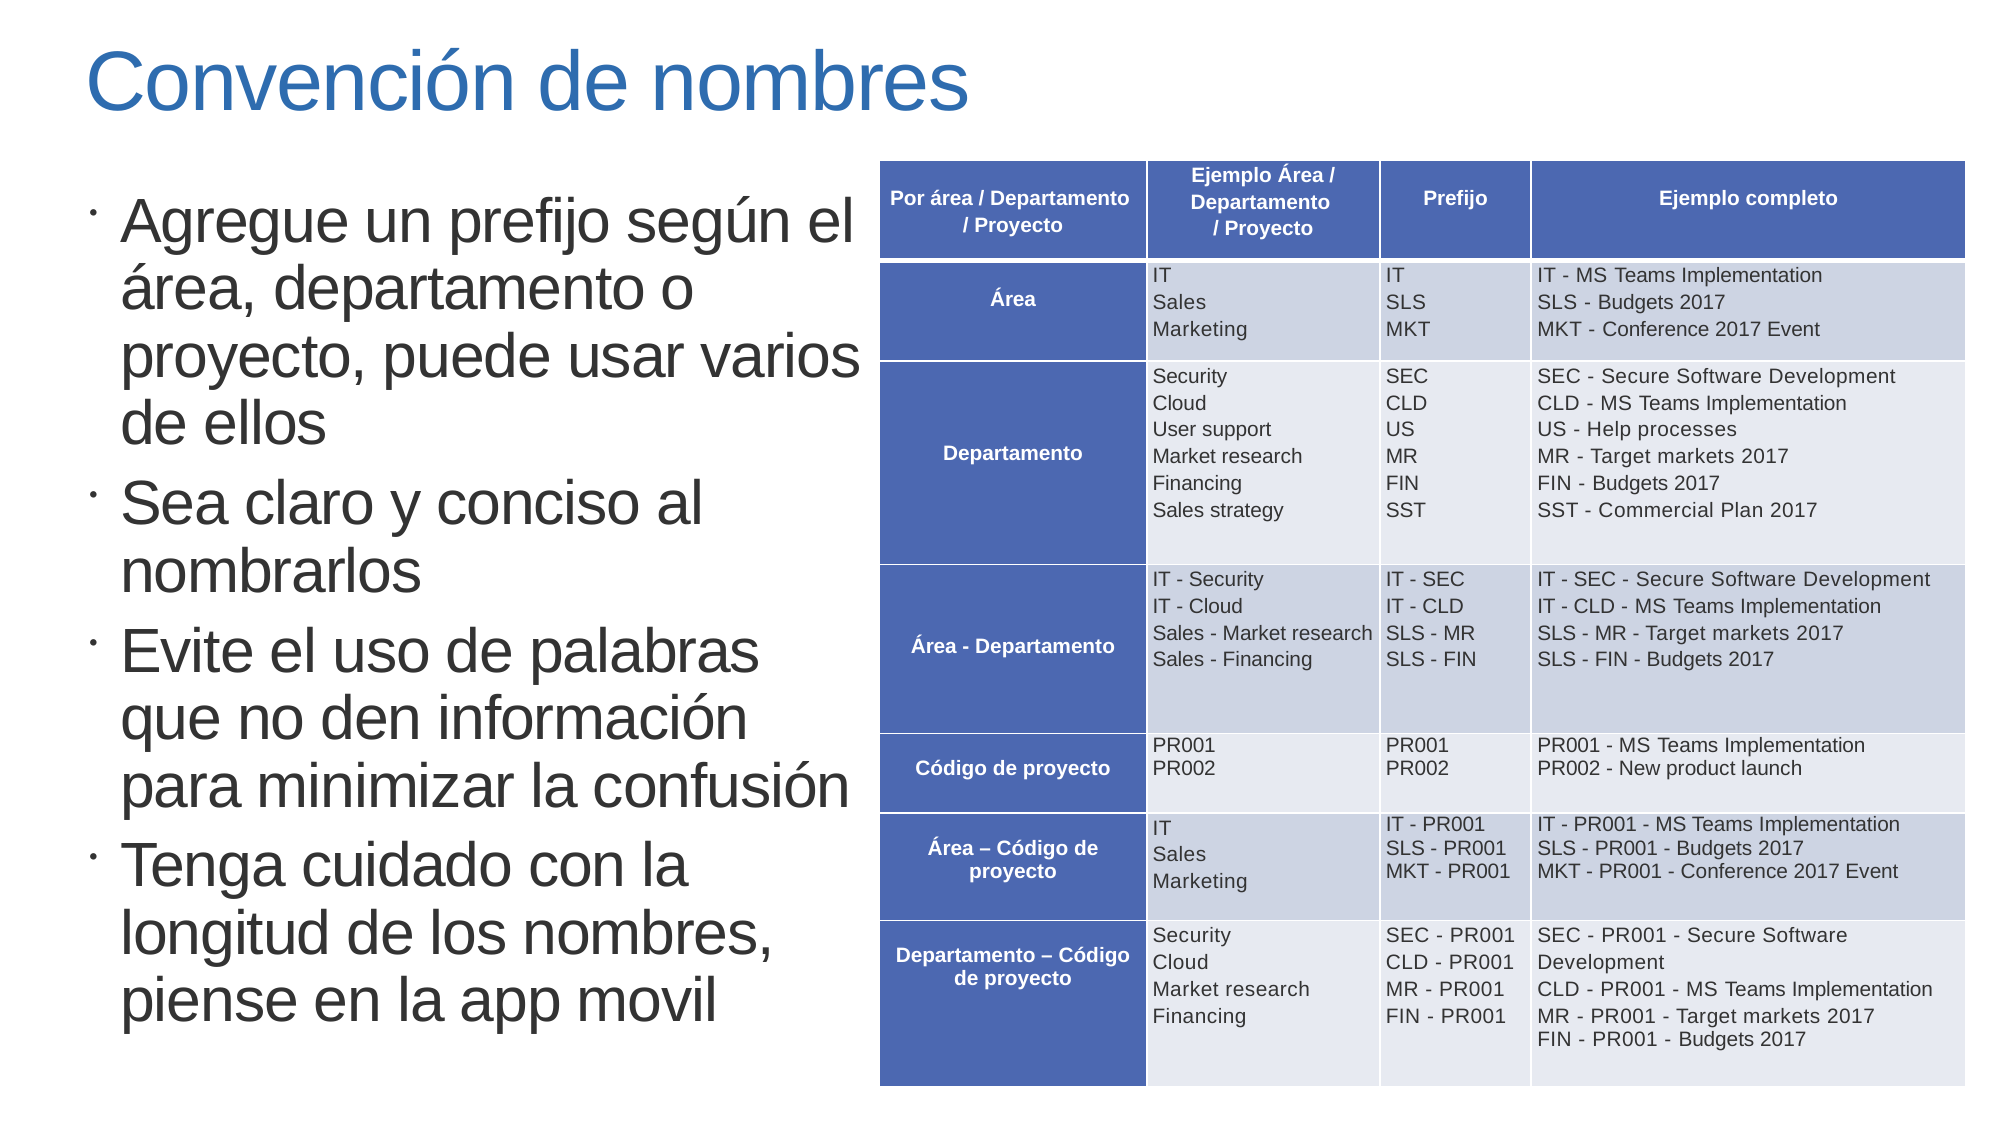

# Convención de nombres
| Por área / Departamento / Proyecto | Ejemplo Área / Departamento / Proyecto | Prefijo | Ejemplo completo |
| --- | --- | --- | --- |
| Área | IT Sales Marketing | IT SLS MKT | IT - MS Teams Implementation SLS - Budgets 2017 MKT - Conference 2017 Event |
| Departamento | Security Cloud User support Market research Financing Sales strategy | SEC CLD US MR FIN SST | SEC - Secure Software Development CLD - MS Teams Implementation US - Help processes MR - Target markets 2017 FIN - Budgets 2017 SST - Commercial Plan 2017 |
| Área - Departamento | IT - Security IT - Cloud Sales - Market research Sales - Financing | IT - SEC IT - CLD SLS - MR SLS - FIN | IT - SEC - Secure Software Development IT - CLD - MS Teams Implementation SLS - MR - Target markets 2017 SLS - FIN - Budgets 2017 |
| Código de proyecto | PR001 PR002 | PR001 PR002 | PR001 - MS Teams Implementation PR002 - New product launch |
| Área – Código de proyecto | IT Sales Marketing | IT - PR001 SLS - PR001 MKT - PR001 | IT - PR001 - MS Teams Implementation SLS - PR001 - Budgets 2017 MKT - PR001 - Conference 2017 Event |
| Departamento – Código de proyecto | Security Cloud Market research Financing | SEC - PR001 CLD - PR001 MR - PR001 FIN - PR001 | SEC - PR001 - Secure Software Development CLD - PR001 - MS Teams Implementation MR - PR001 - Target markets 2017 FIN - PR001 - Budgets 2017 |
Agregue un prefijo según el área, departamento o proyecto, puede usar varios de ellos
Sea claro y conciso al nombrarlos
Evite el uso de palabras que no den información para minimizar la confusión
Tenga cuidado con la longitud de los nombres, piense en la app movil